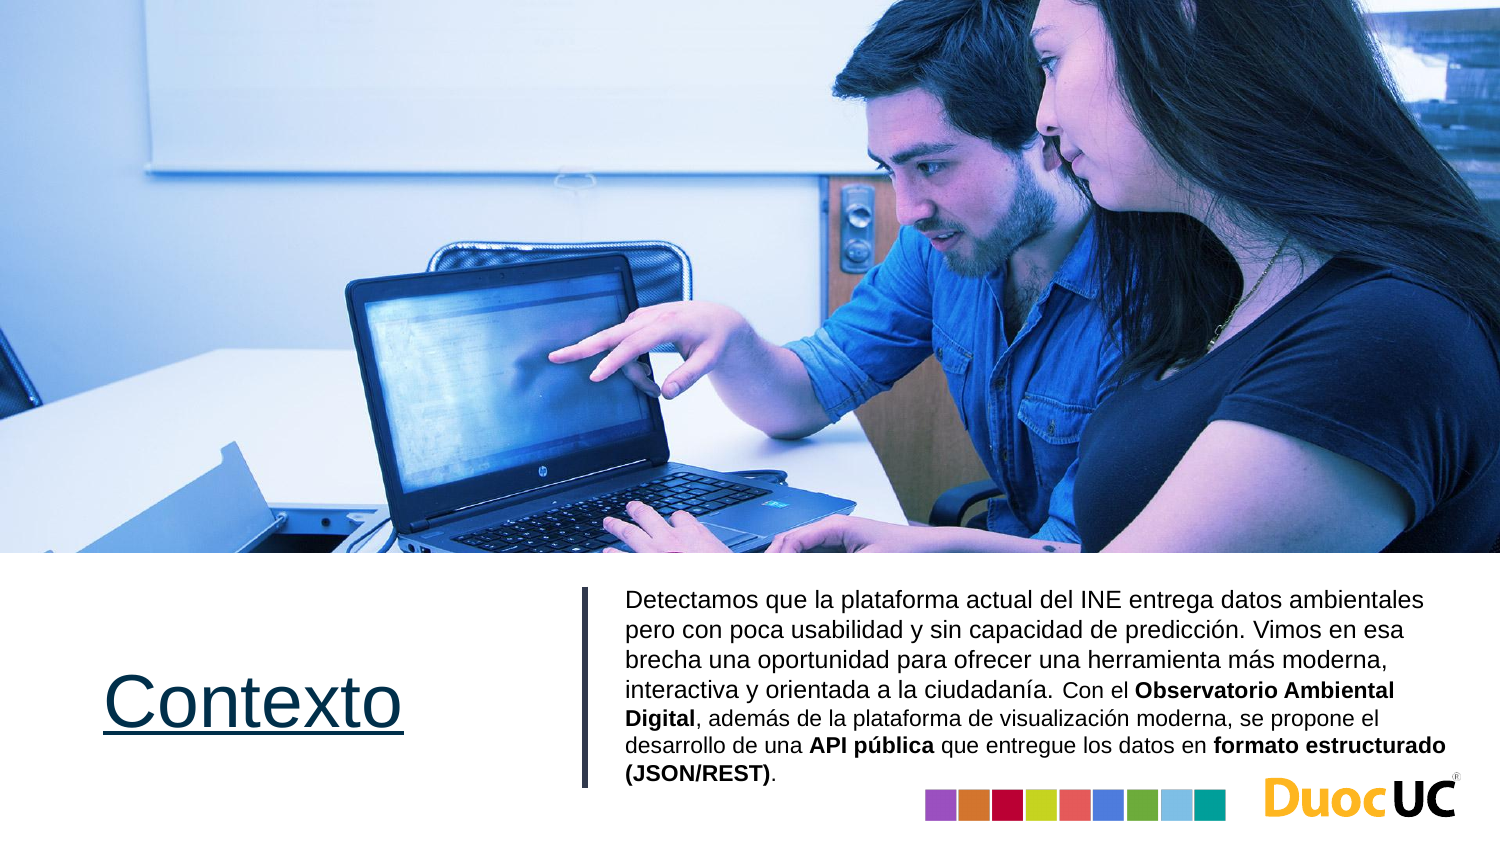

Detectamos que la plataforma actual del INE entrega datos ambientales pero con poca usabilidad y sin capacidad de predicción. Vimos en esa brecha una oportunidad para ofrecer una herramienta más moderna, interactiva y orientada a la ciudadanía. Con el Observatorio Ambiental Digital, además de la plataforma de visualización moderna, se propone el desarrollo de una API pública que entregue los datos en formato estructurado (JSON/REST).
# Contexto